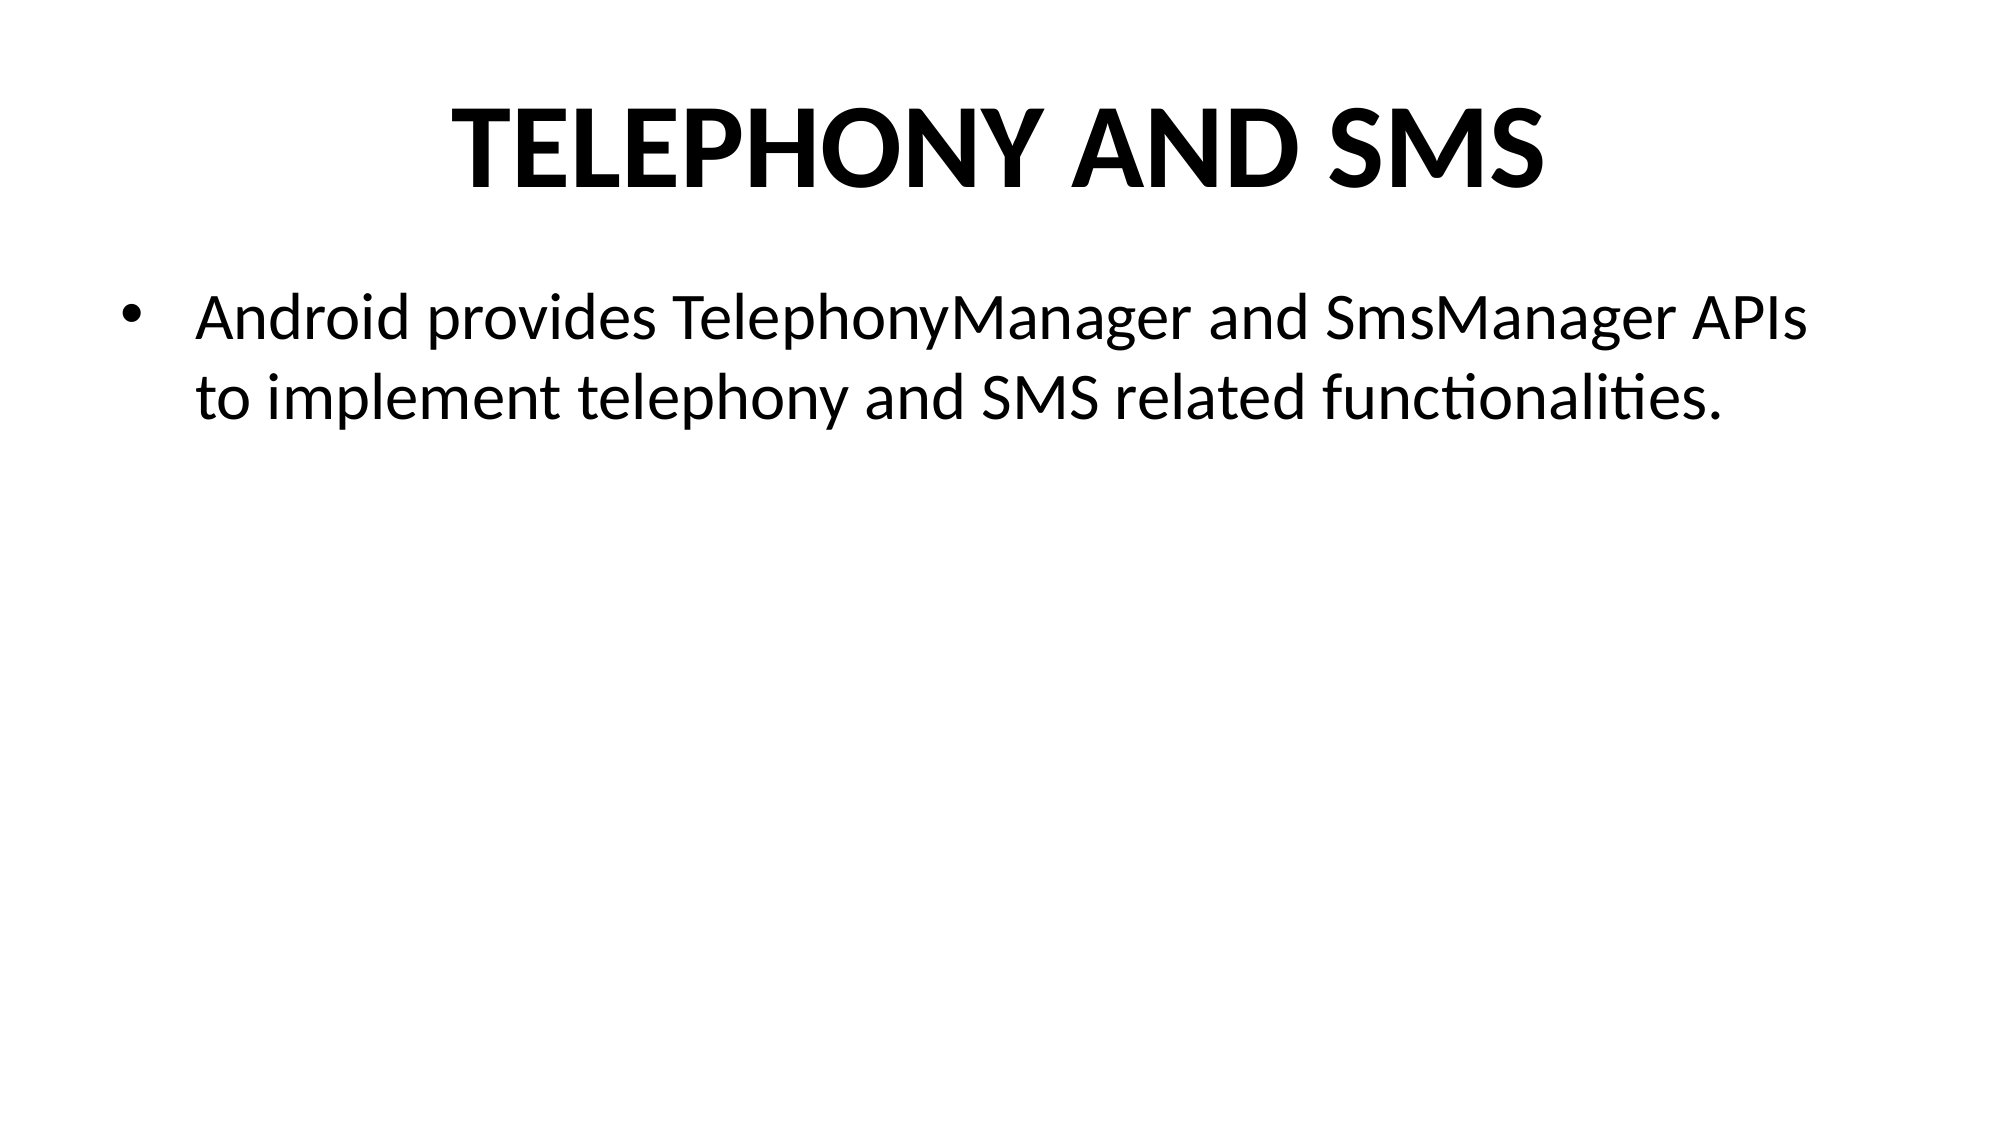

# TELEPHONY AND SMS
Android provides TelephonyManager and SmsManager APIs to implement telephony and SMS related functionalities.